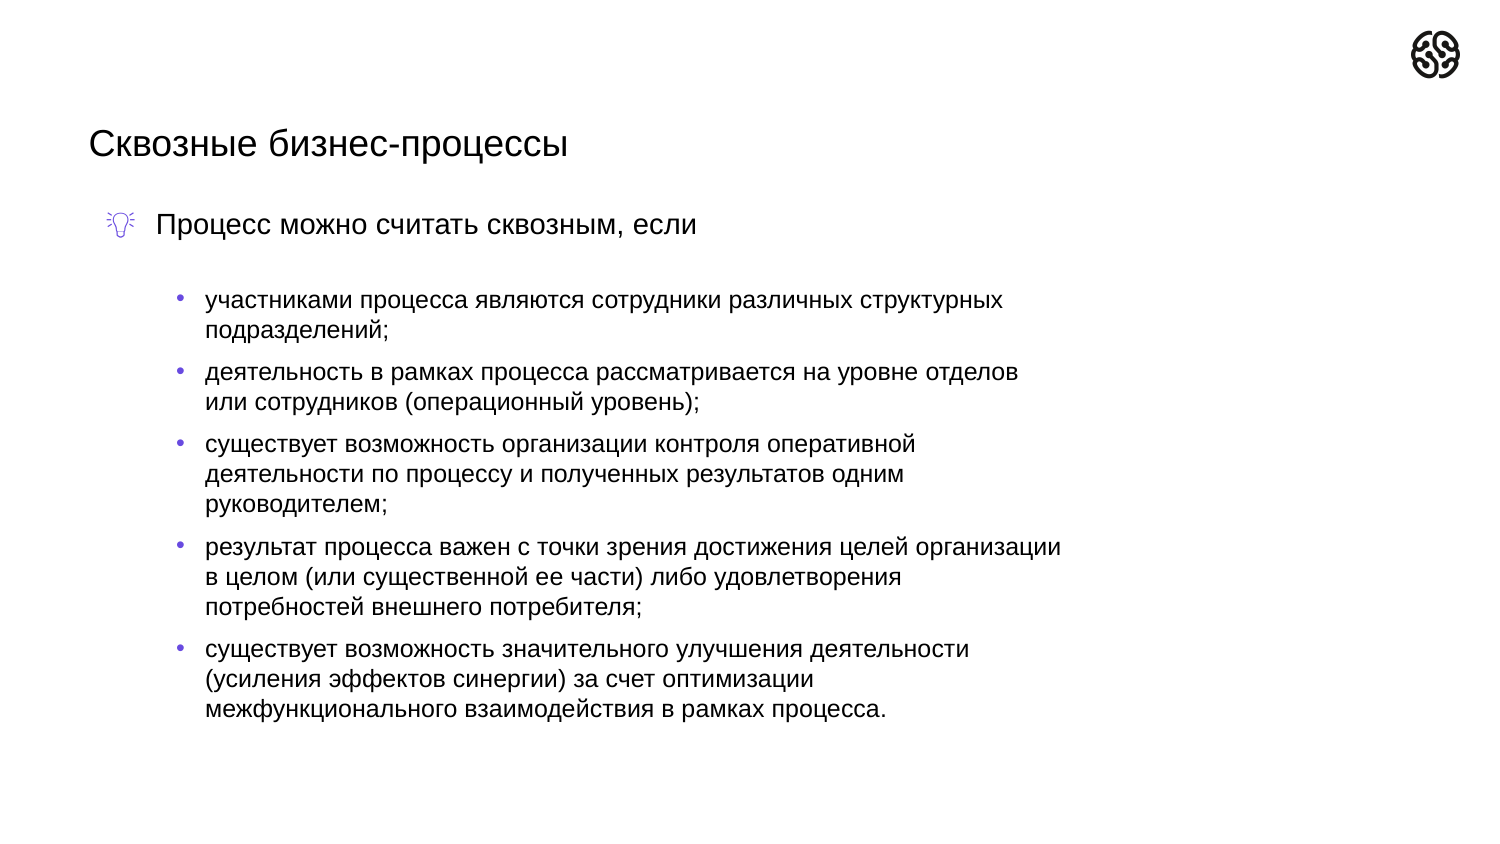

# Сквозные бизнес-процессы
Процесс можно считать сквозным, если
участниками процесса являются сотрудники различных структурных подразделений;
деятельность в рамках процесса рассматривается на уровне отделов или сотрудников (операционный уровень);
существует возможность организации контроля оперативной деятельности по процессу и полученных результатов одним руководителем;
результат процесса важен с точки зрения достижения целей организации в целом (или существенной ее части) либо удовлетворения потребностей внешнего потребителя;
существует возможность значительного улучшения деятельности (усиления эффектов синергии) за счет оптимизации межфункционального взаимодействия в рамках процесса.